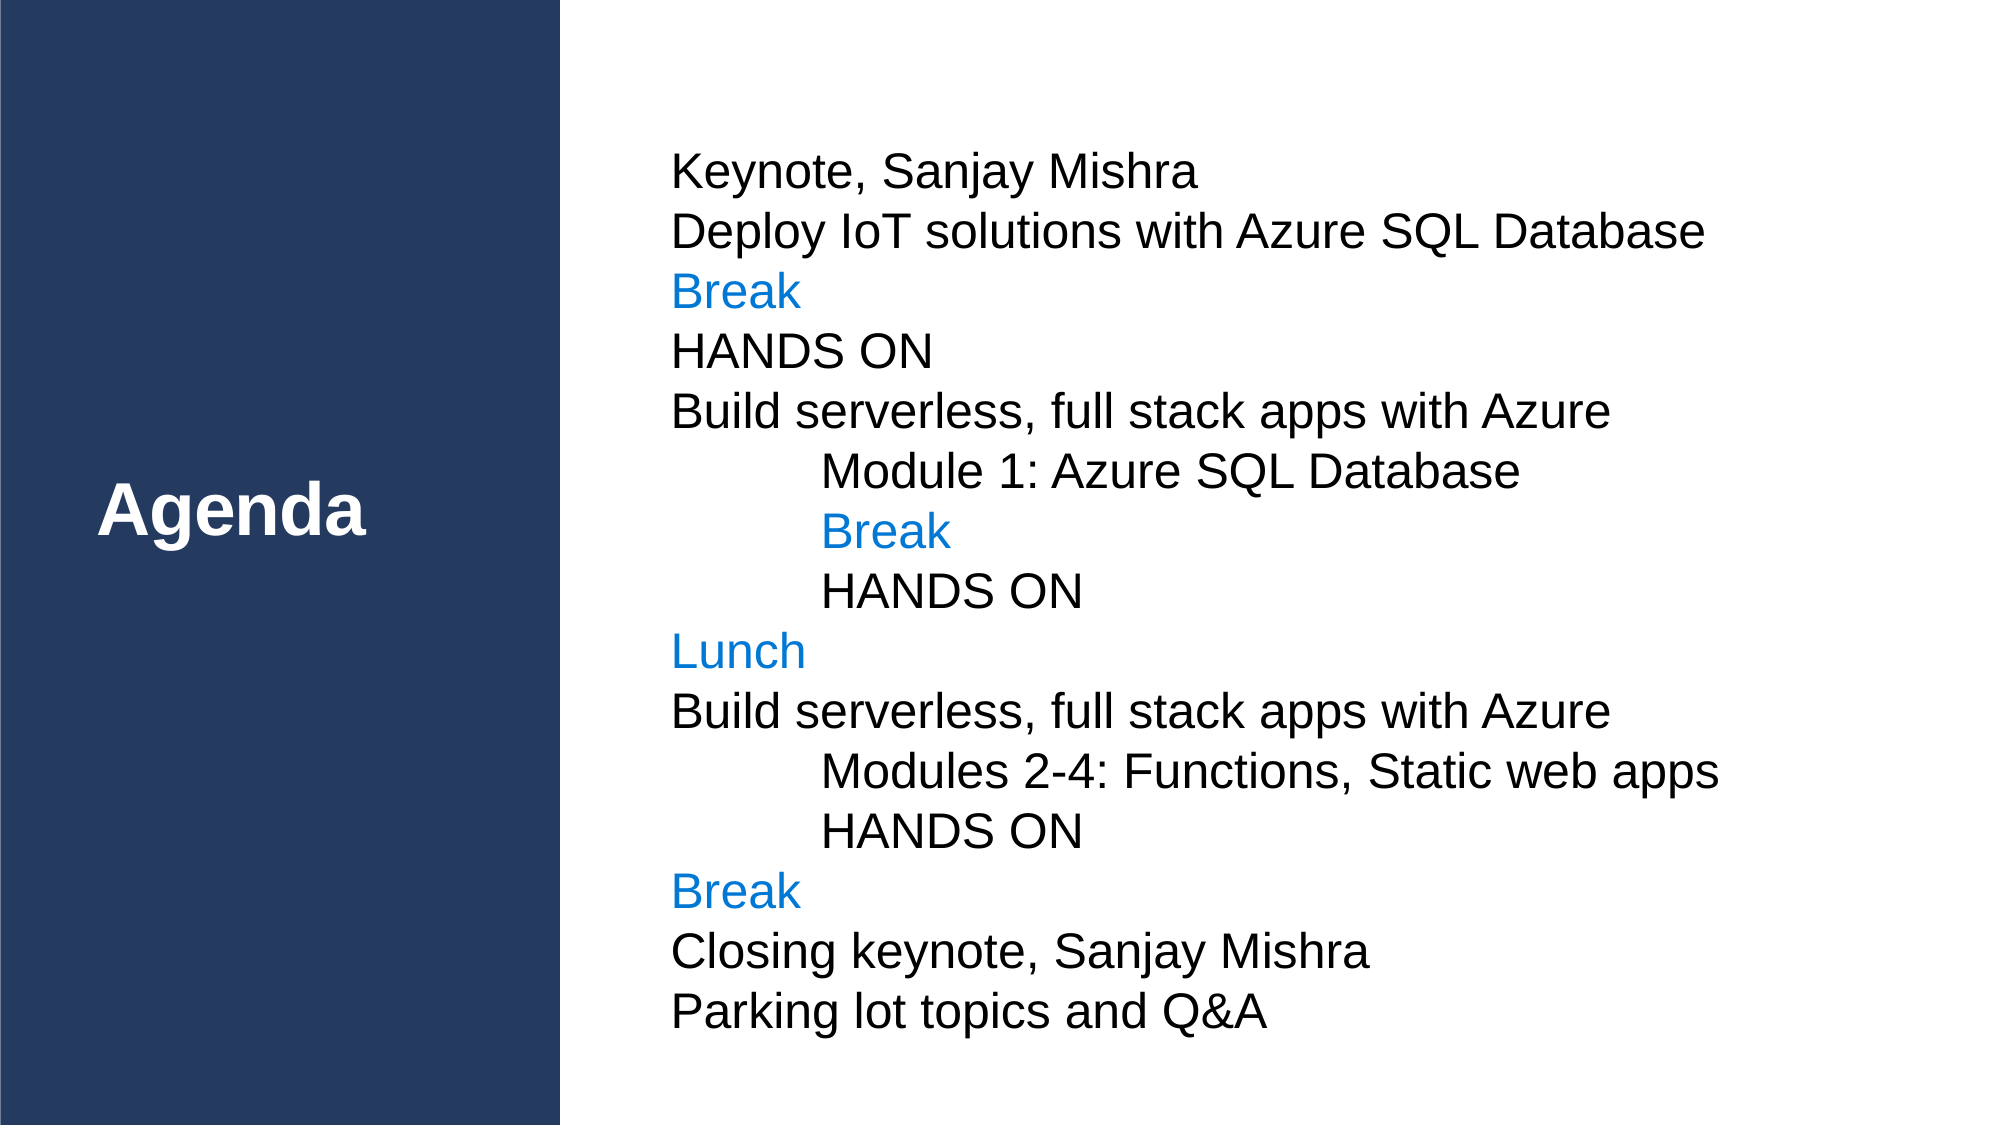

Keynote, Sanjay Mishra
Deploy IoT solutions with Azure SQL Database
Break
HANDS ON
Build serverless, full stack apps with Azure
	Module 1: Azure SQL Database
	Break
	HANDS ON
Lunch
Build serverless, full stack apps with Azure
	Modules 2-4: Functions, Static web apps
	HANDS ON
Break
Closing keynote, Sanjay Mishra
Parking lot topics and Q&A
# Agenda